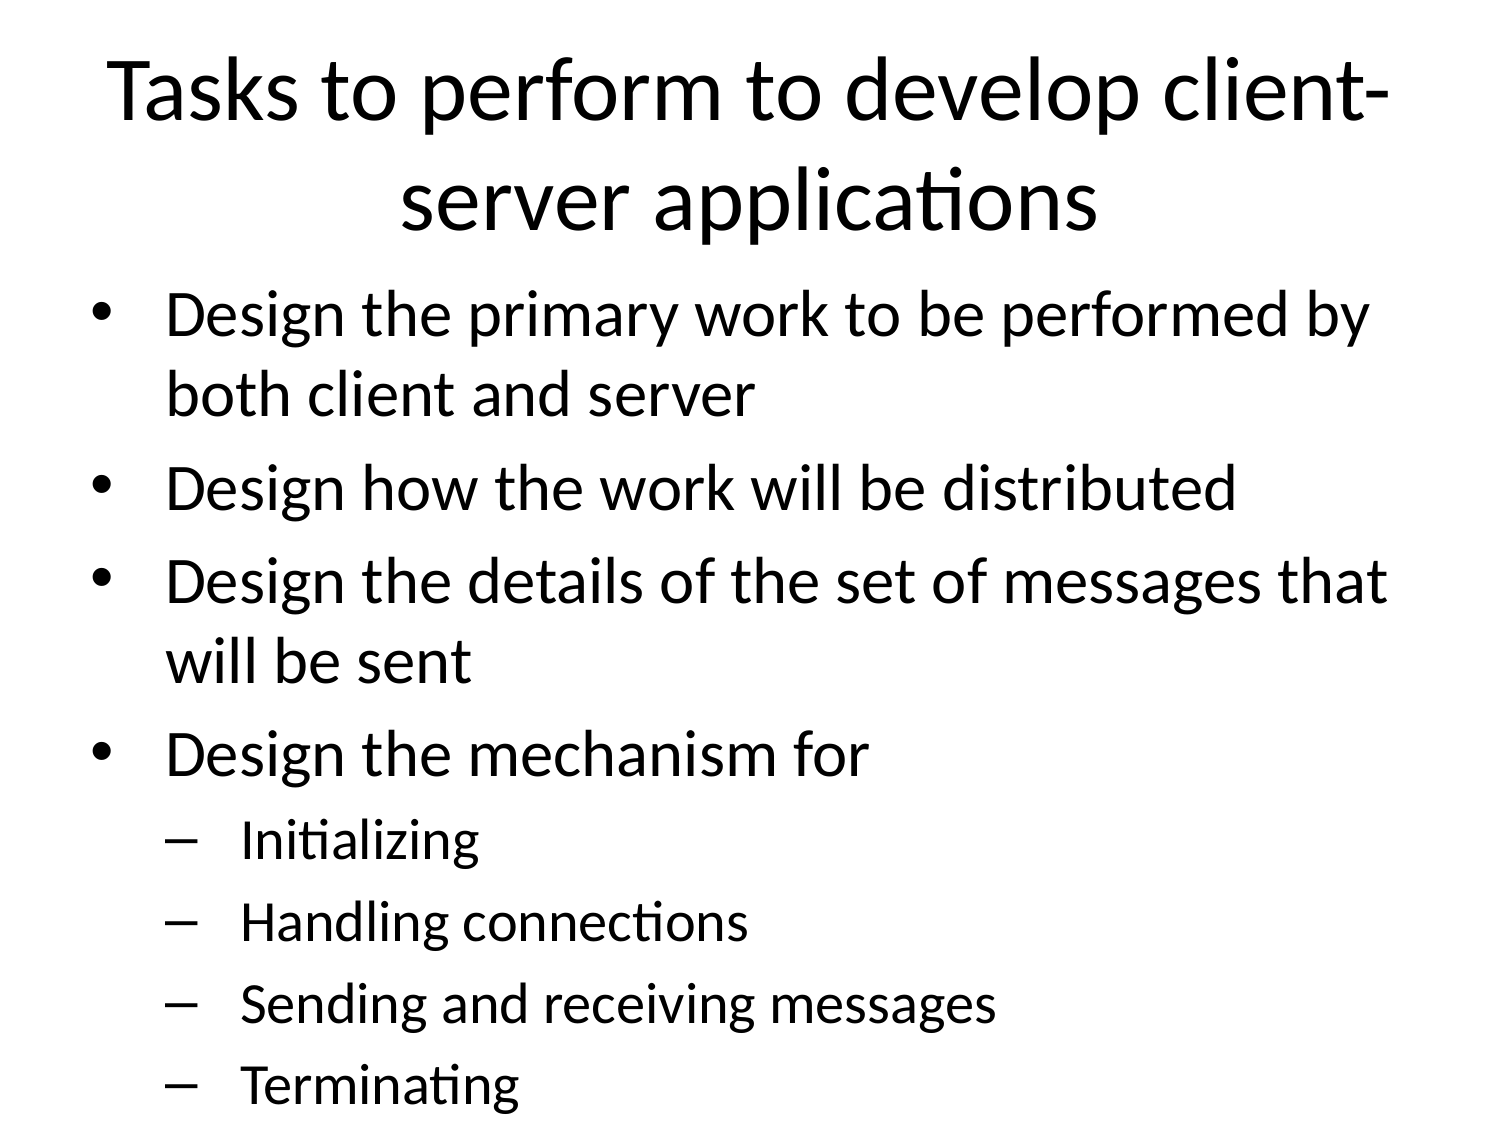

# Tasks to perform to develop client-server applications
Design the primary work to be performed by both client and server
Design how the work will be distributed
Design the details of the set of messages that will be sent
Design the mechanism for
Initializing
Handling connections
Sending and receiving messages
Terminating